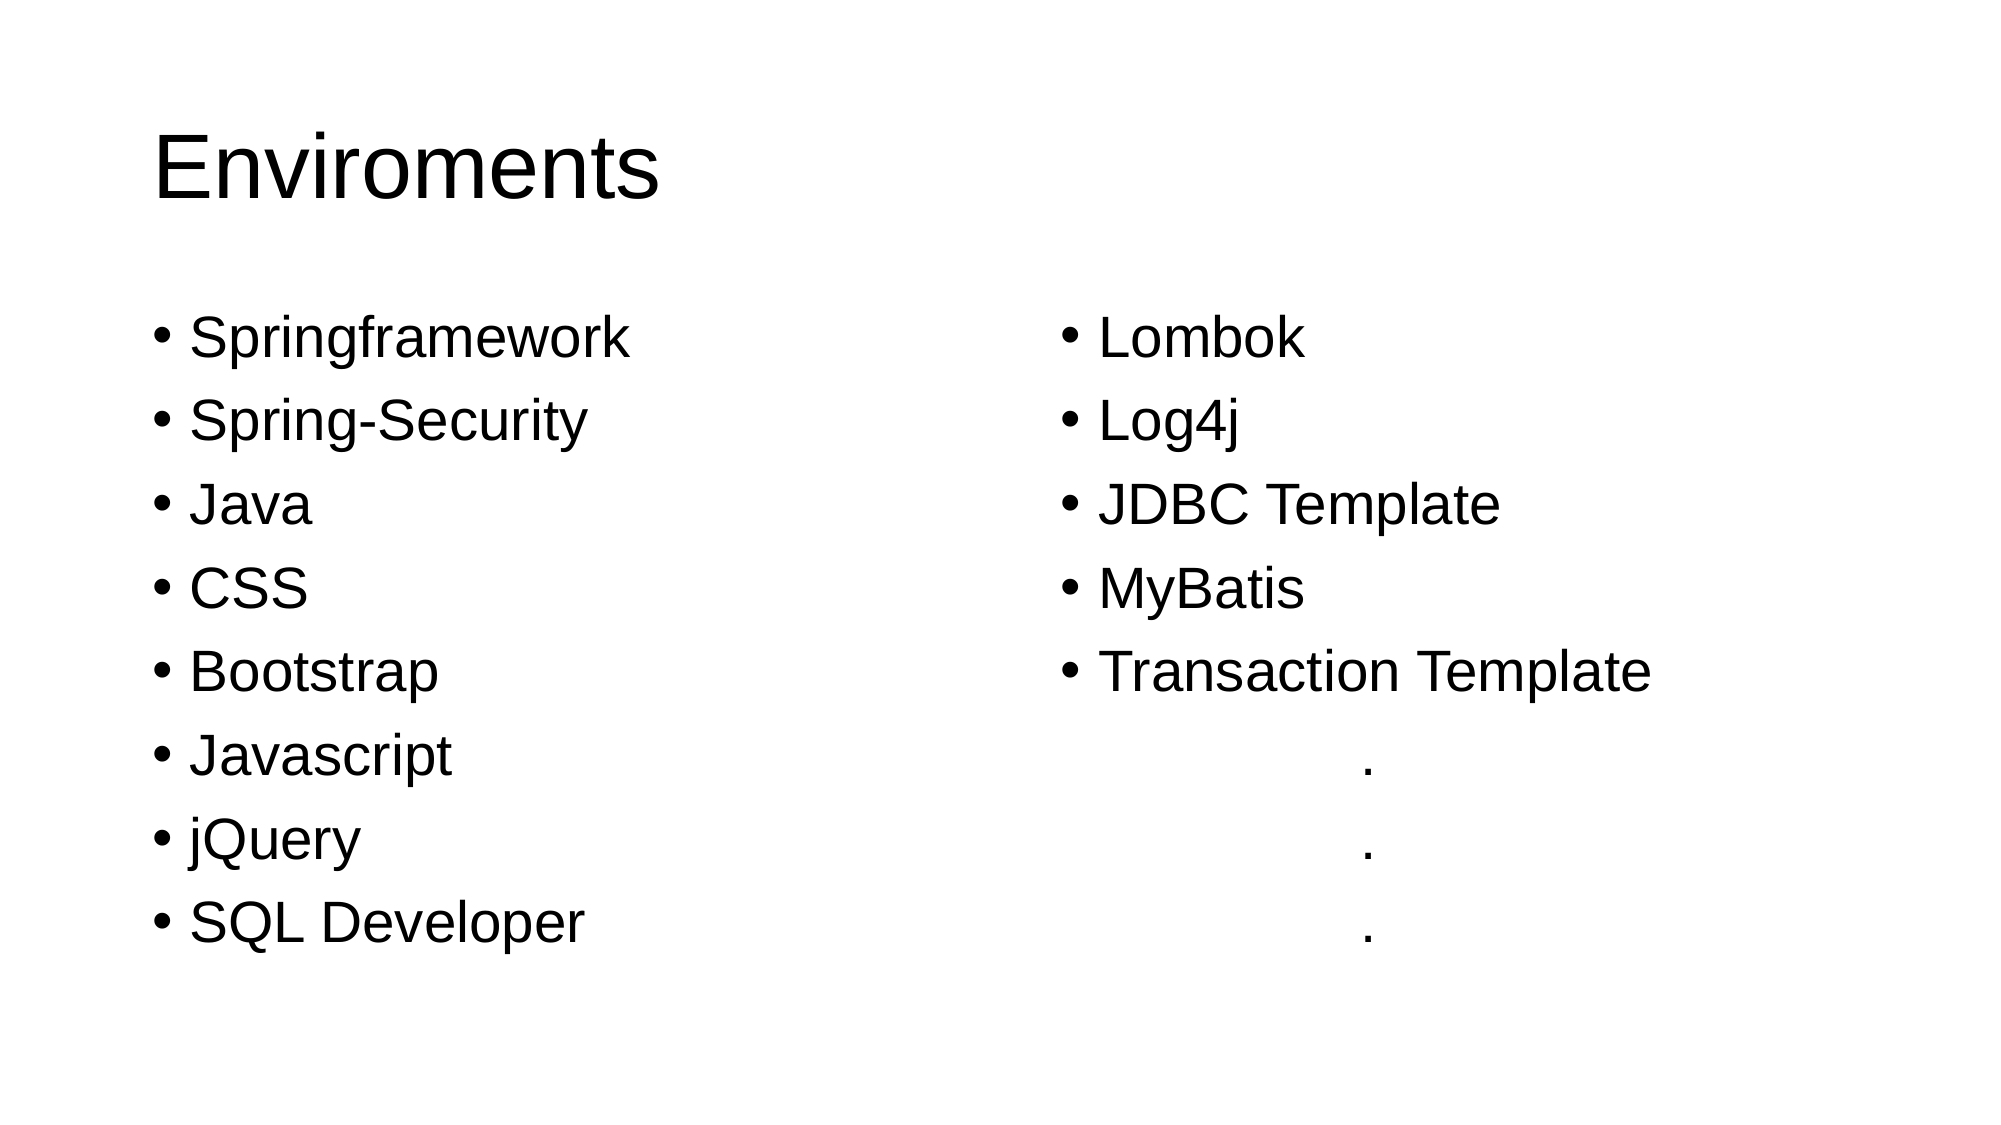

# Enviroments
Springframework
Spring-Security
Java
CSS
Bootstrap
Javascript
jQuery
SQL Developer
Lombok
Log4j
JDBC Template
MyBatis
Transaction Template
		.
		.
		.